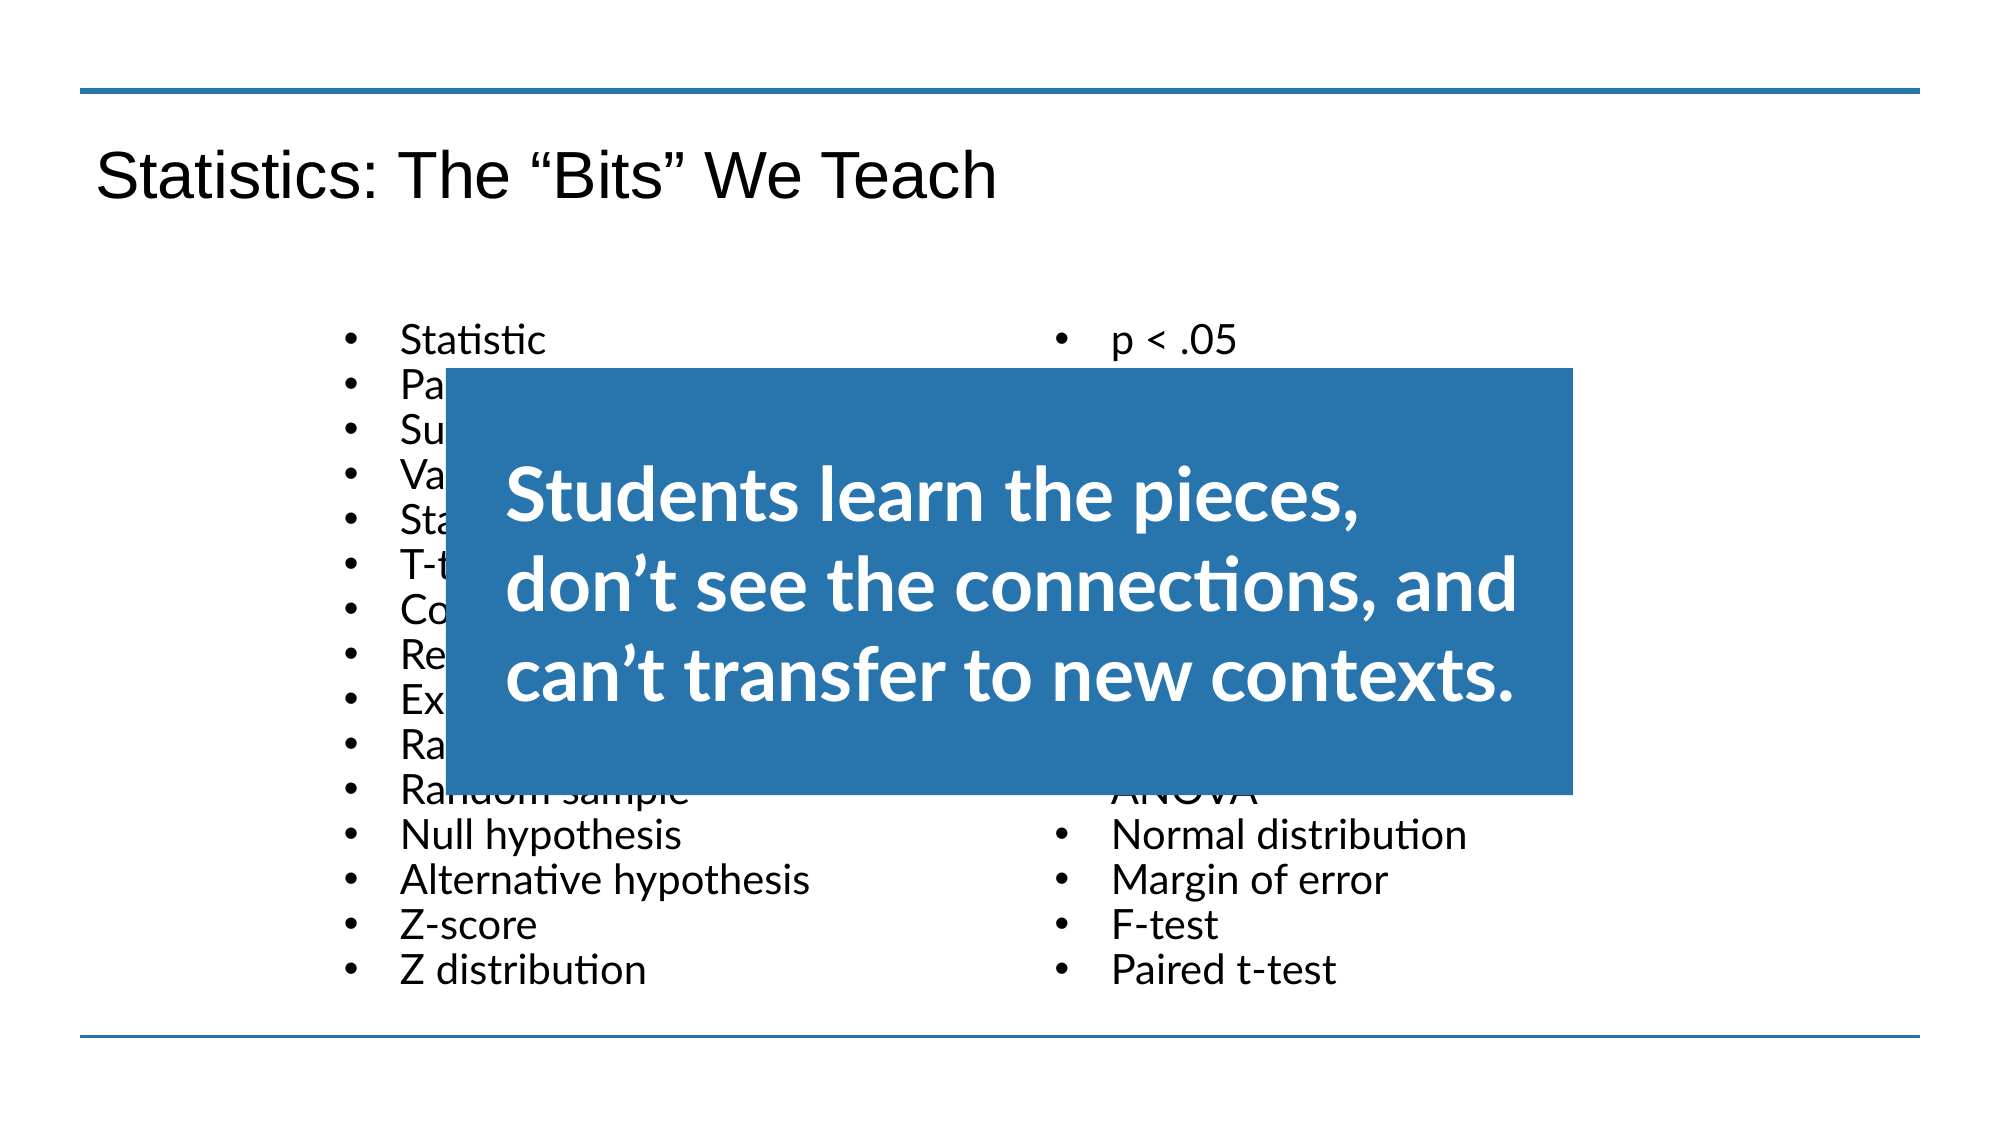

# Statistics: The “Bits” We Teach
Statistic
Parameter
Sum of squares
Variance
Standard deviation
T-test
Correlation
Regression
Experiment
Random assignment
Random sample
Null hypothesis
Alternative hypothesis
Z-score
Z distribution
p < .05
Random variable
Quartiles
Interquartile range
Sampling distribution
Randomization test
Confidence interval
Sampling variation
Model
Chi-square
ANOVA
Normal distribution
Margin of error
F-test
Paired t-test
Students learn the pieces,
don’t see the connections, and can’t transfer to new contexts.